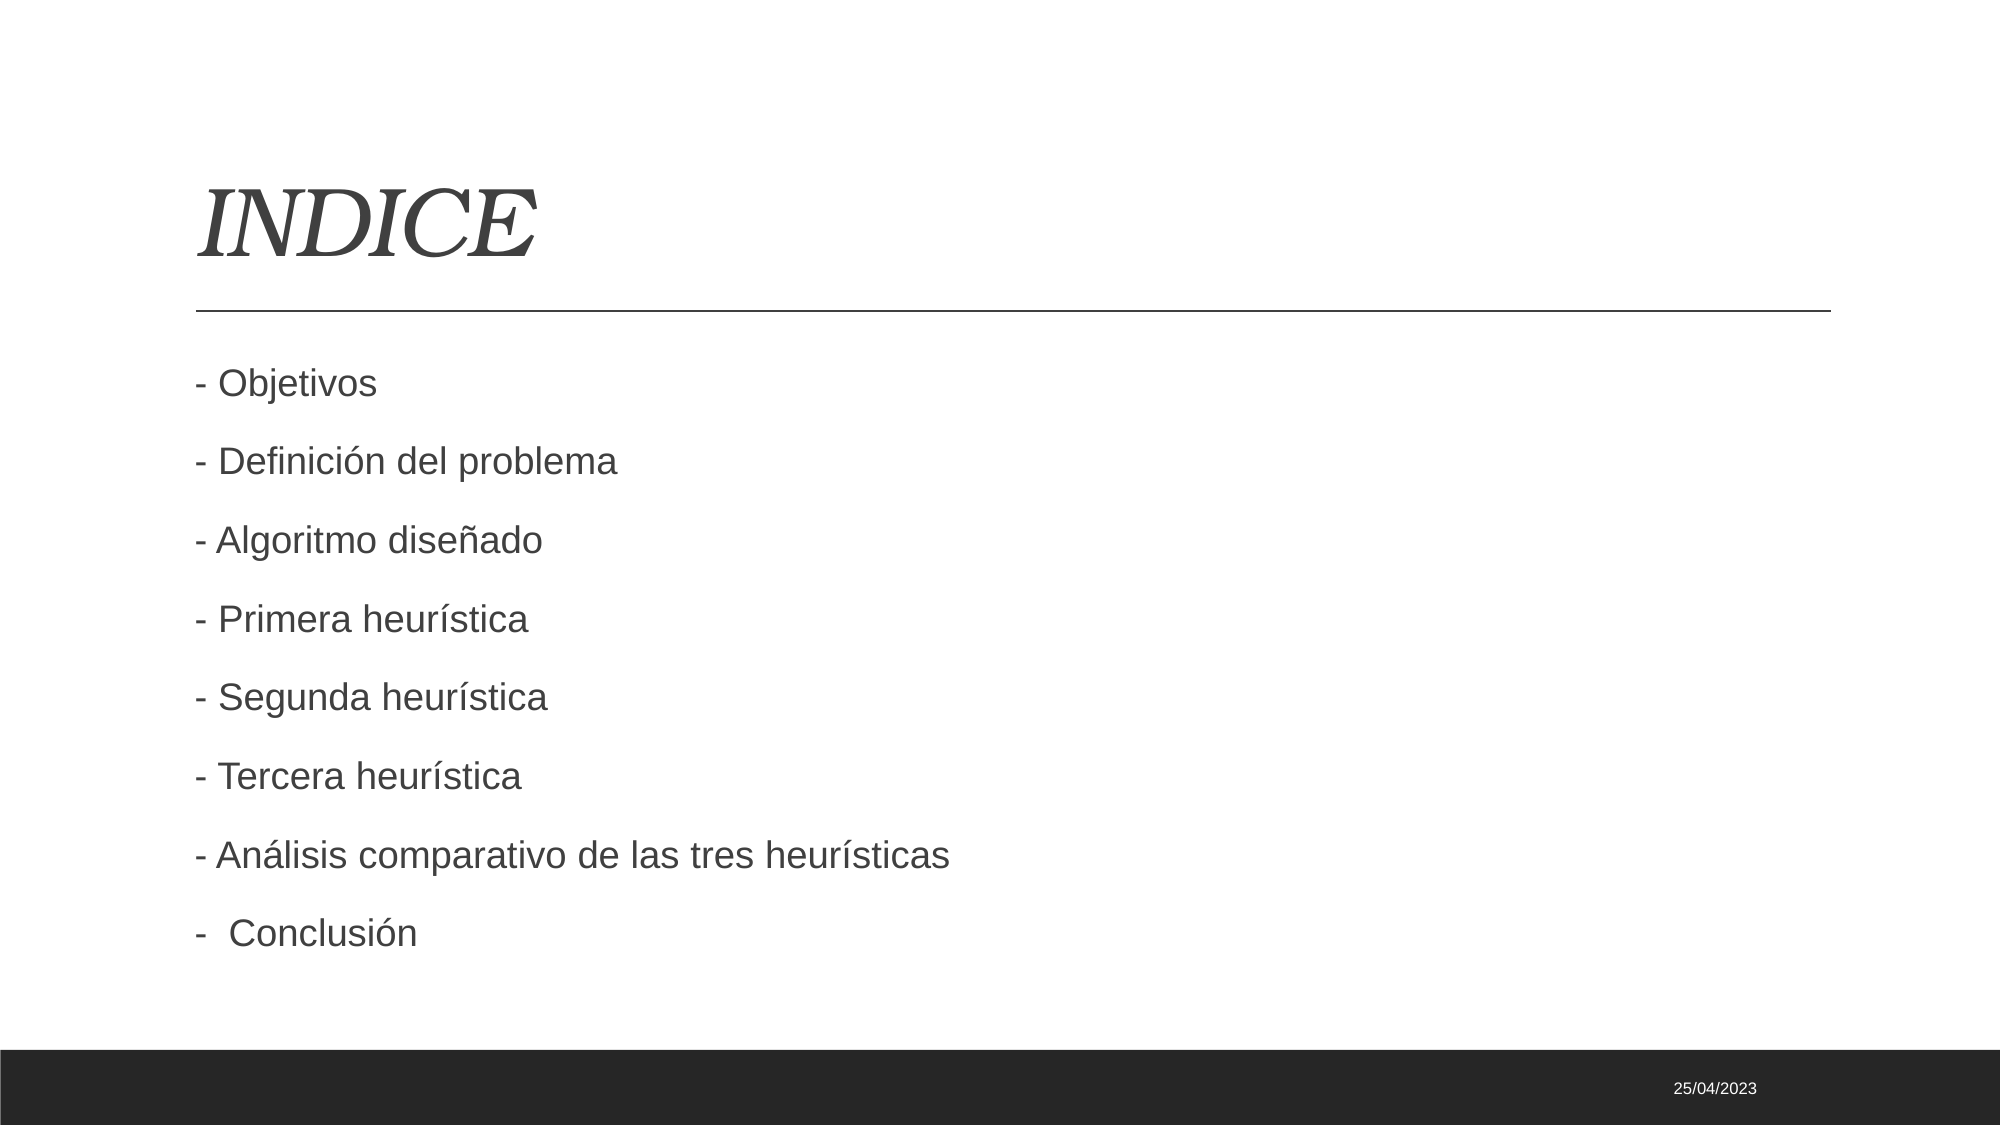

# INDICE
- Objetivos
- Definición del problema
- Algoritmo diseñado
- Primera heurística
- Segunda heurística
- Tercera heurística
- Análisis comparativo de las tres heurísticas
-  Conclusión
25/04/2023